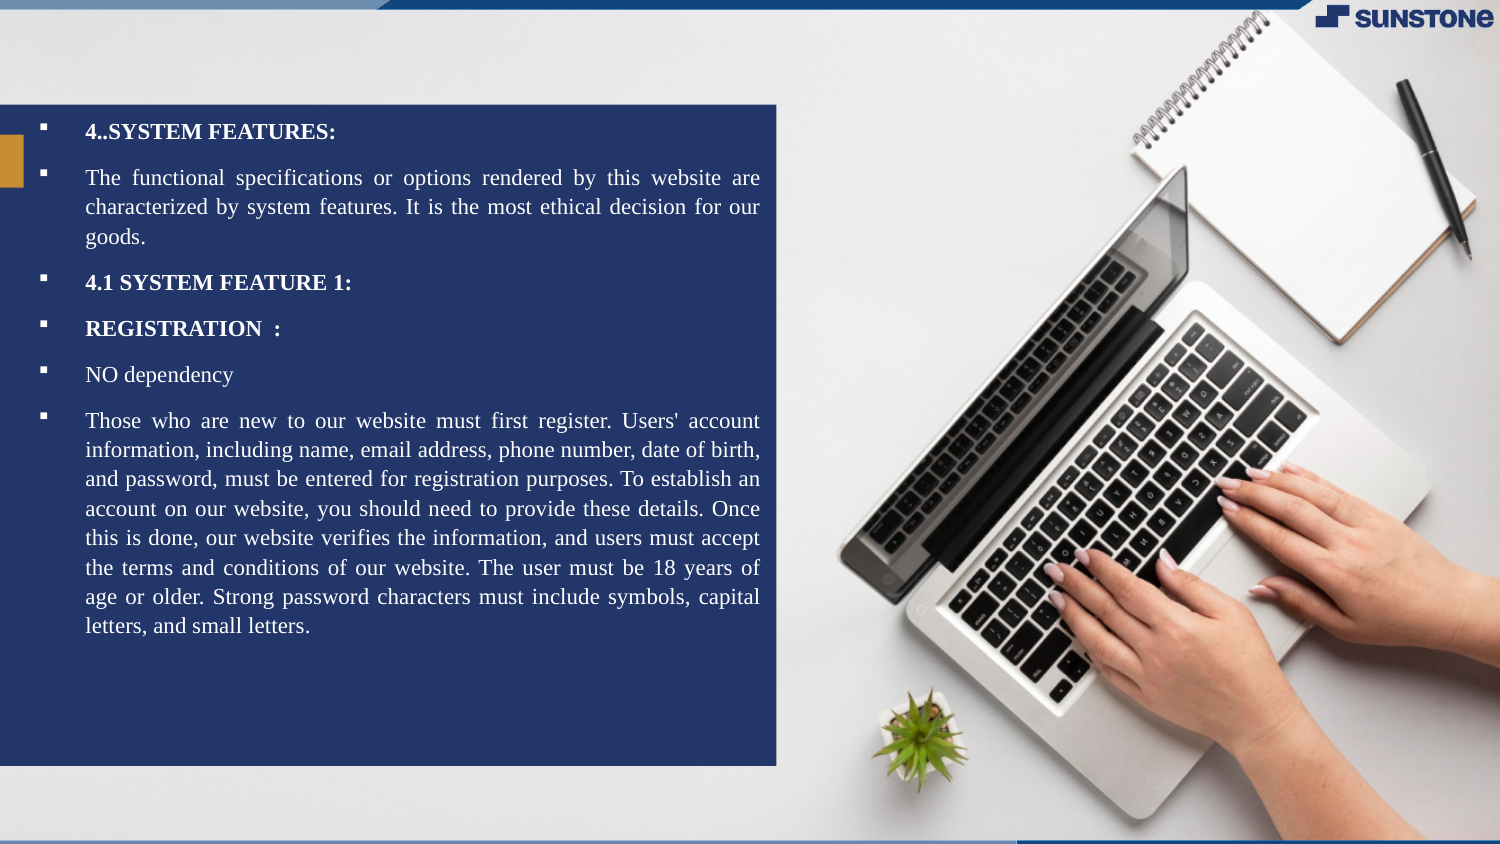

4..SYSTEM FEATURES:
The functional specifications or options rendered by this website are characterized by system features. It is the most ethical decision for our goods.
4.1 SYSTEM FEATURE 1:
REGISTRATION  :
NO dependency
Those who are new to our website must first register. Users' account information, including name, email address, phone number, date of birth, and password, must be entered for registration purposes. To establish an account on our website, you should need to provide these details. Once this is done, our website verifies the information, and users must accept the terms and conditions of our website. The user must be 18 years of age or older. Strong password characters must include symbols, capital letters, and small letters.